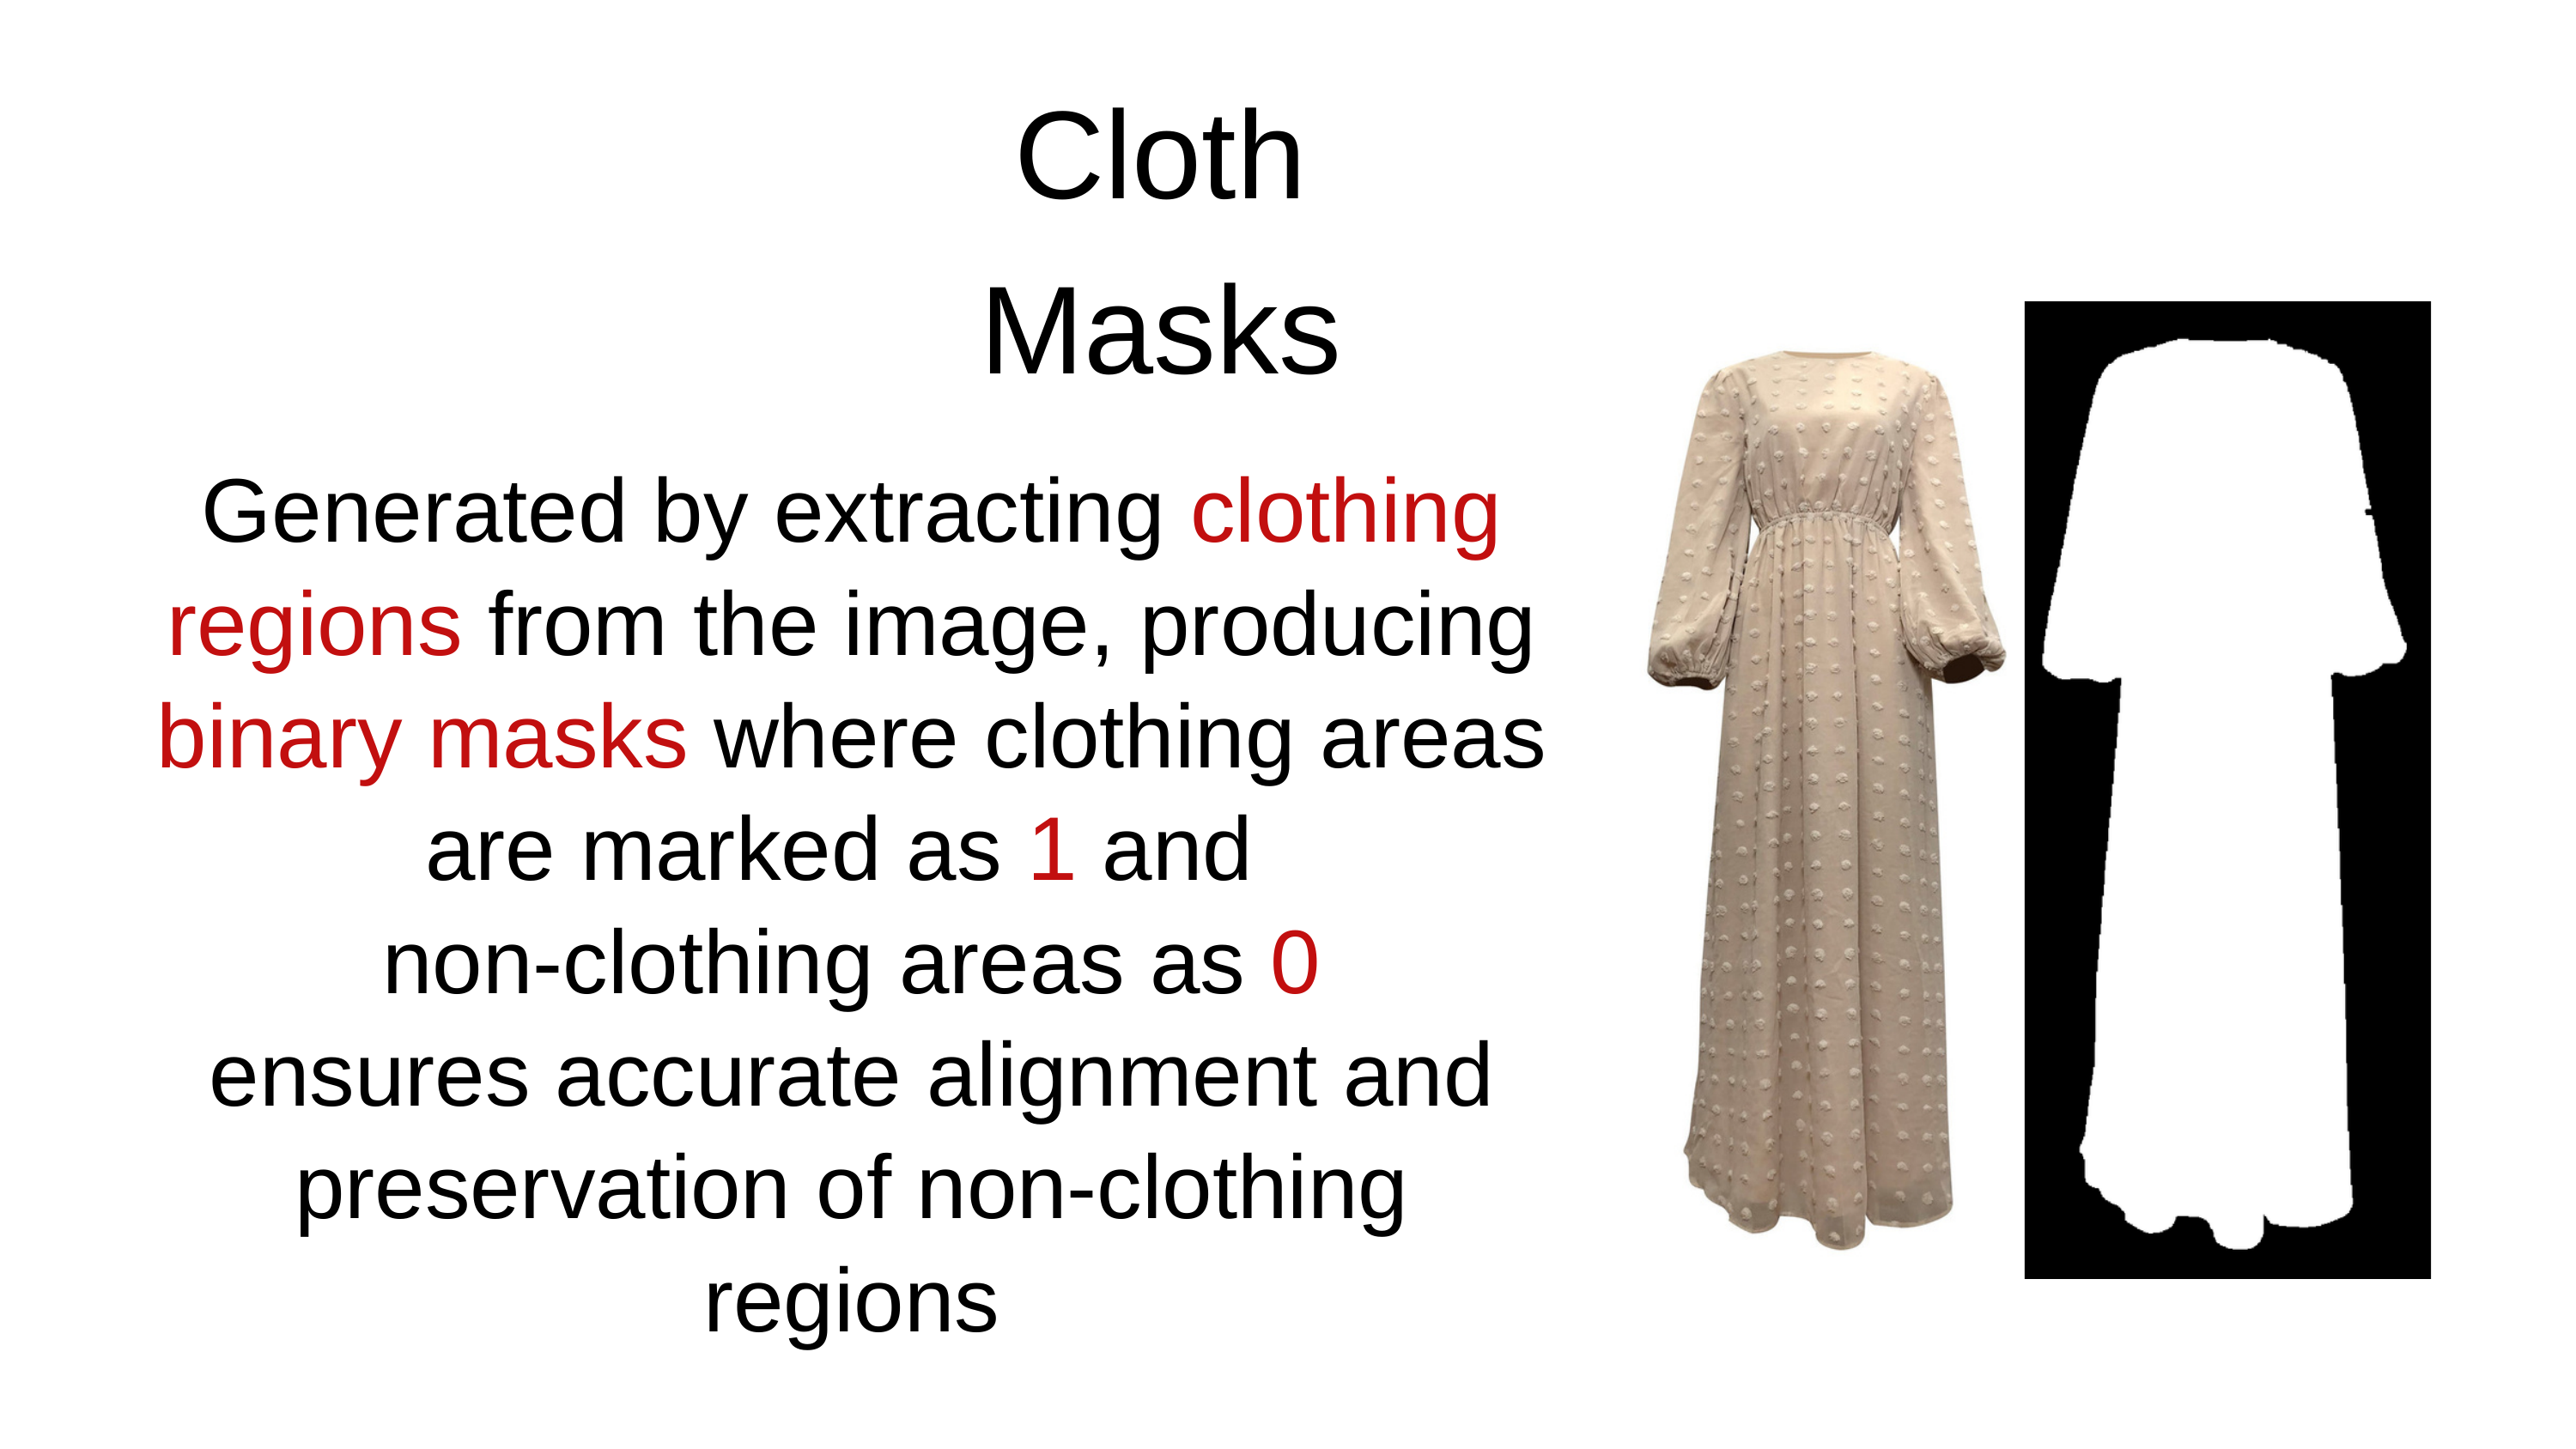

Cloth Masks

Generated by extracting clothing regions from the image, producing binary masks where clothing areas are marked as 1 and
non-clothing areas as 0
ensures accurate alignment and preservation of non-clothing regions